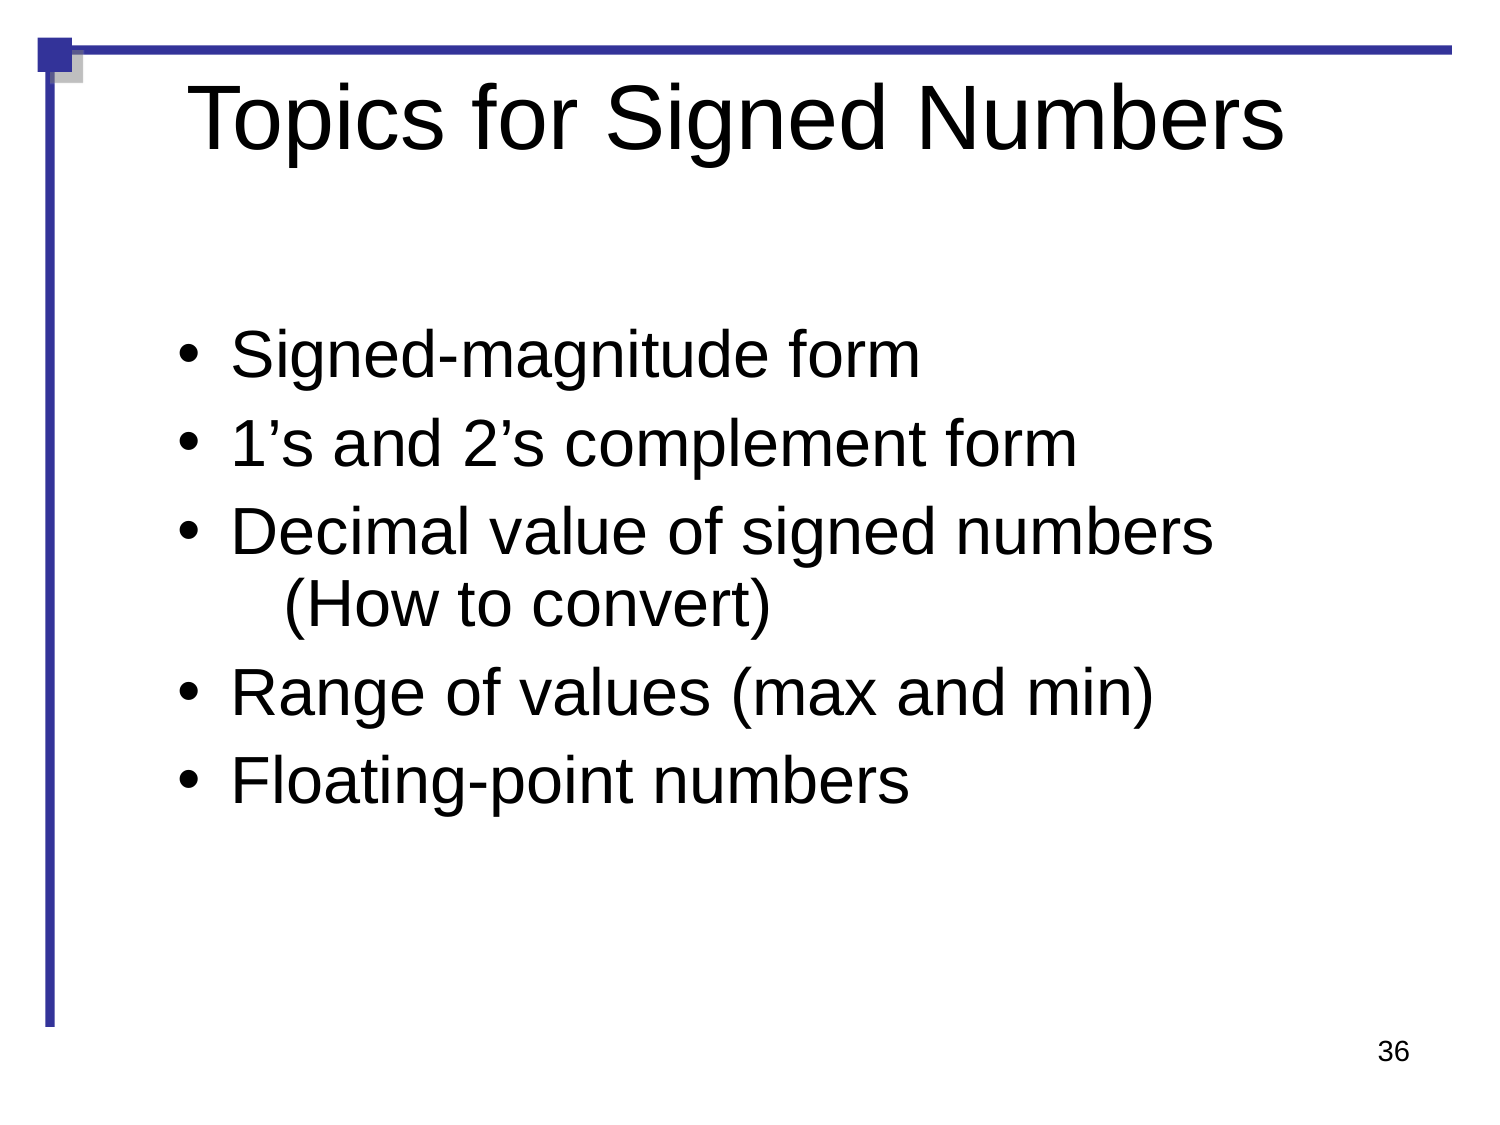

Topics for Signed Numbers
Signed-magnitude form
1’s and 2’s complement form
Decimal value of signed numbers
	(How to convert)
Range of values (max and min)
Floating-point numbers
36